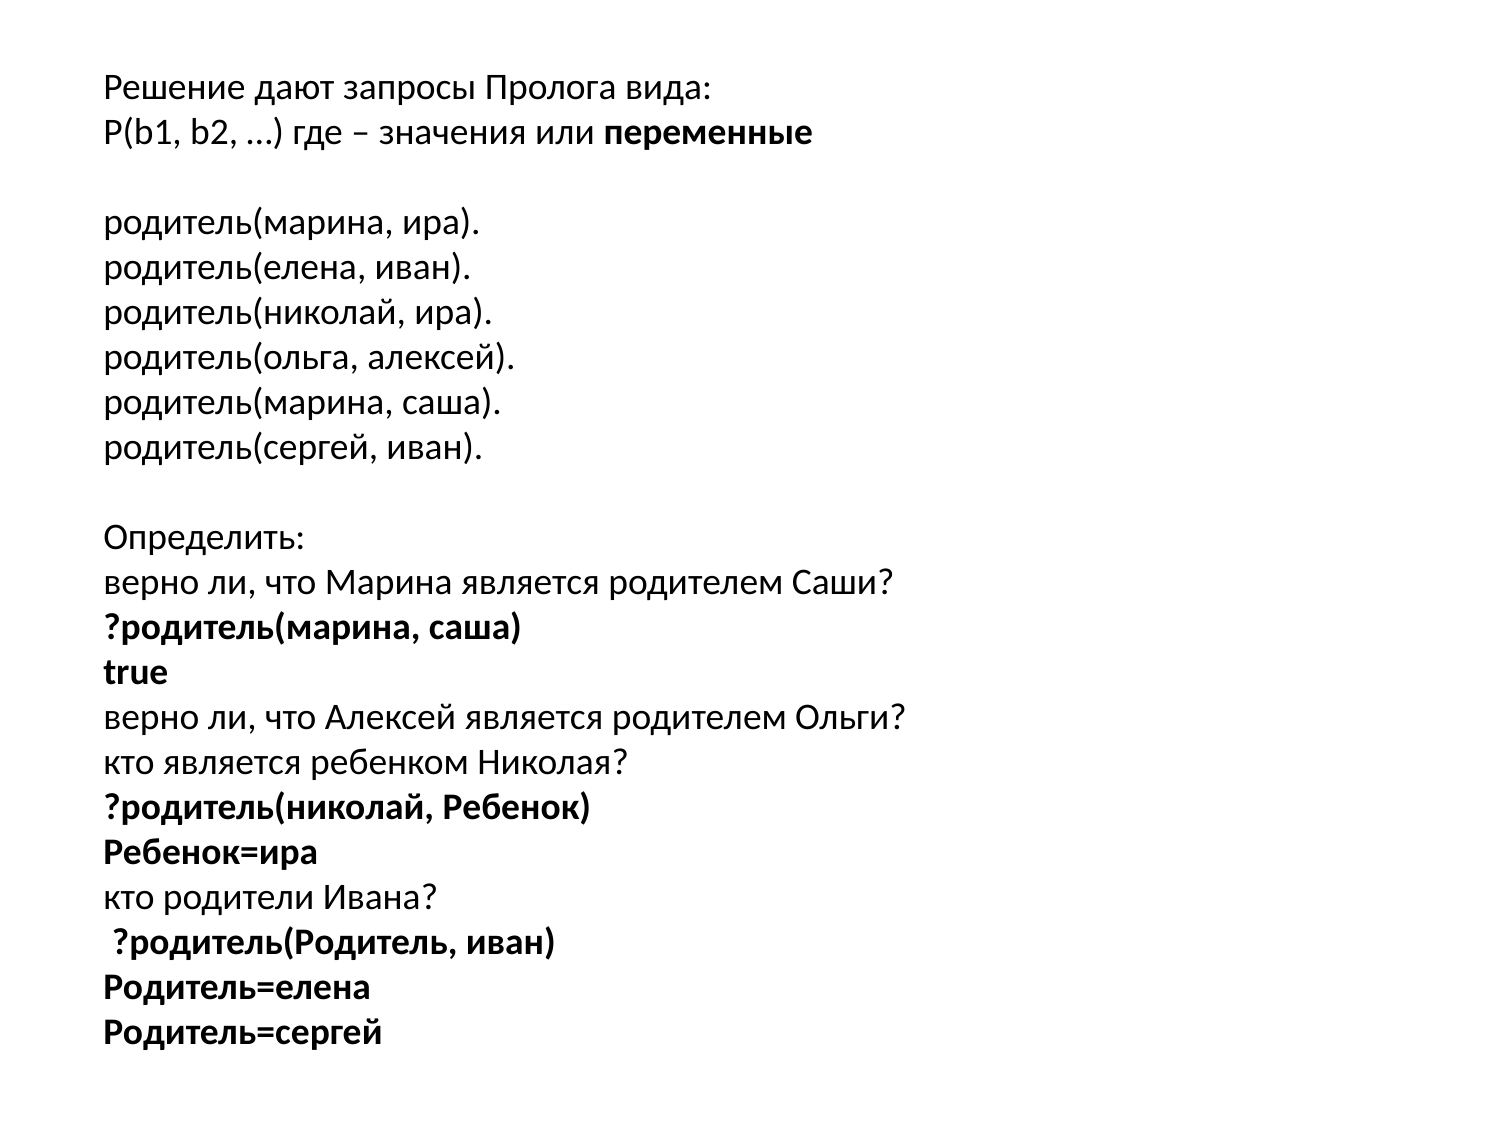

Решение дают запросы Пролога вида:
P(b1, b2, …) где – значения или переменные

родитель(марина, ира).
родитель(елена, иван).
родитель(николай, ира).
родитель(ольга, алексей).
родитель(марина, саша).
родитель(сергей, иван).

Определить:
верно ли, что Марина является родителем Саши?
?родитель(марина, саша)
true
верно ли, что Алексей является родителем Ольги?
кто является ребенком Николая?
?родитель(николай, Ребенок)
Ребенок=ира
кто родители Ивана?
 ?родитель(Родитель, иван)
Родитель=елена
Родитель=сергей